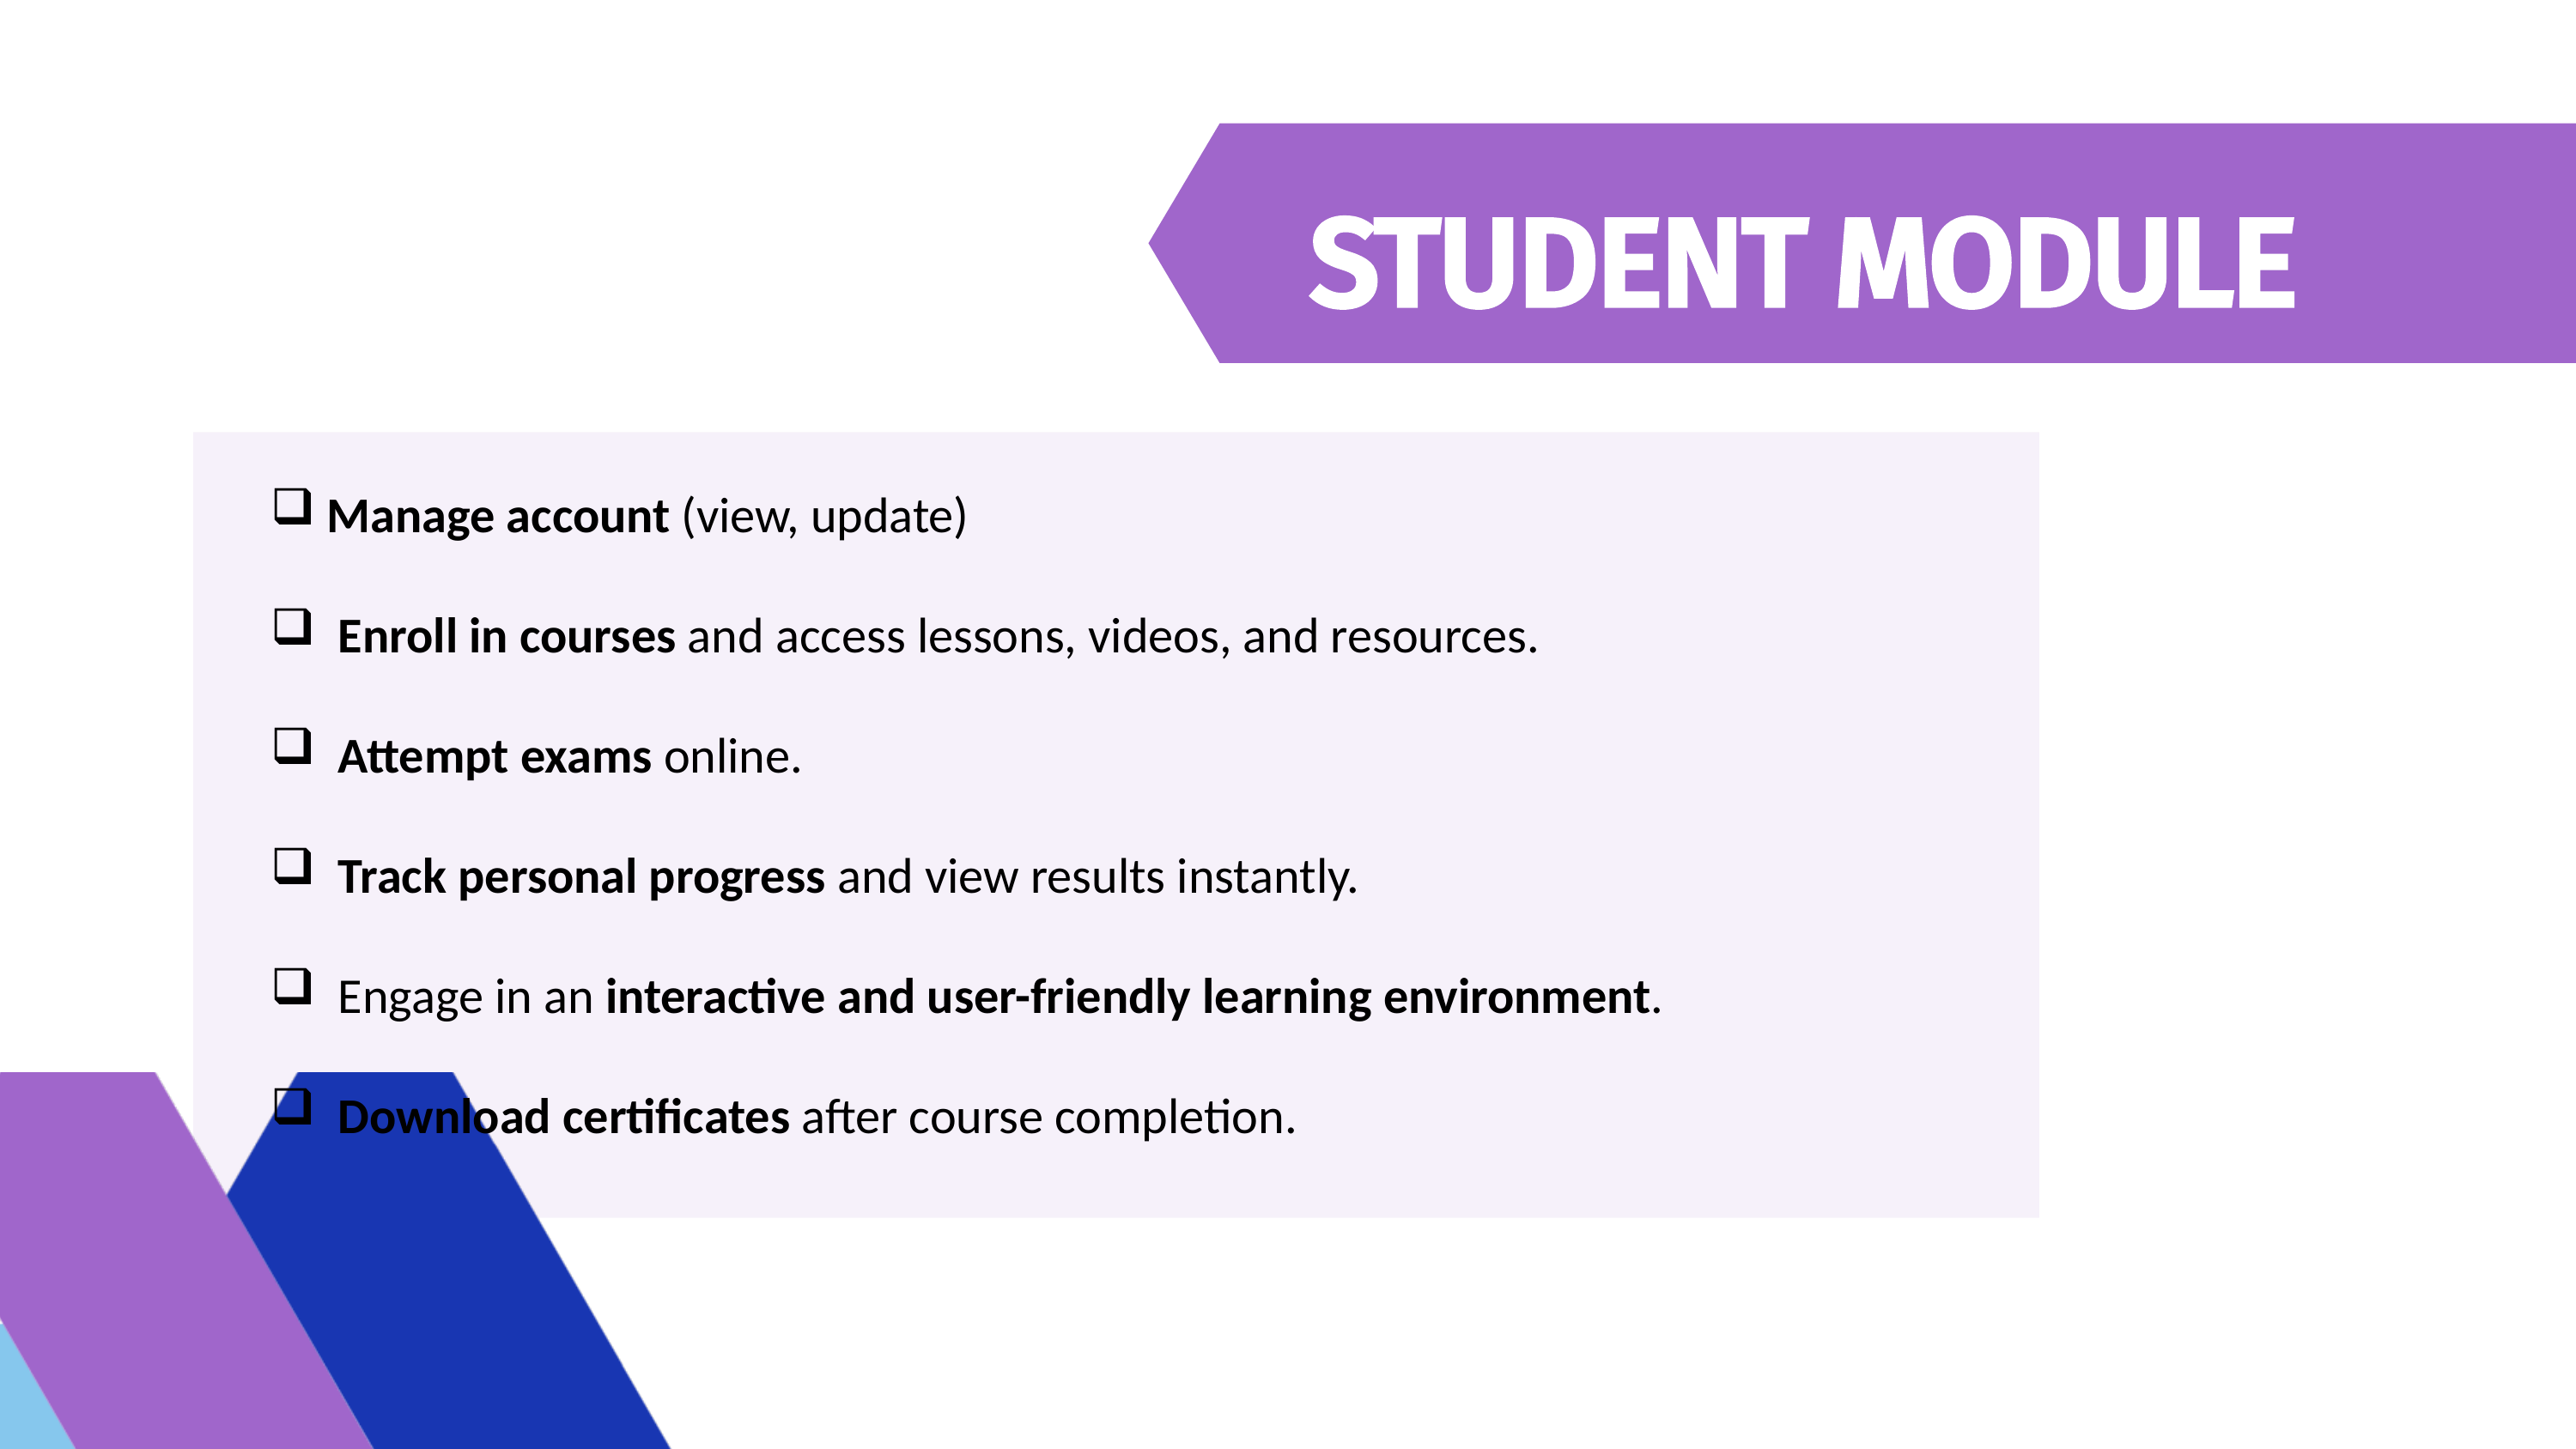

STUDENT MODULE

 Manage account (view, update)

  Enroll in courses and access lessons, videos, and resources.

  Attempt exams online.

  Track personal progress and view results instantly.

  Engage in an interactive and user-friendly learning environment.

  Download certificates after course completion.